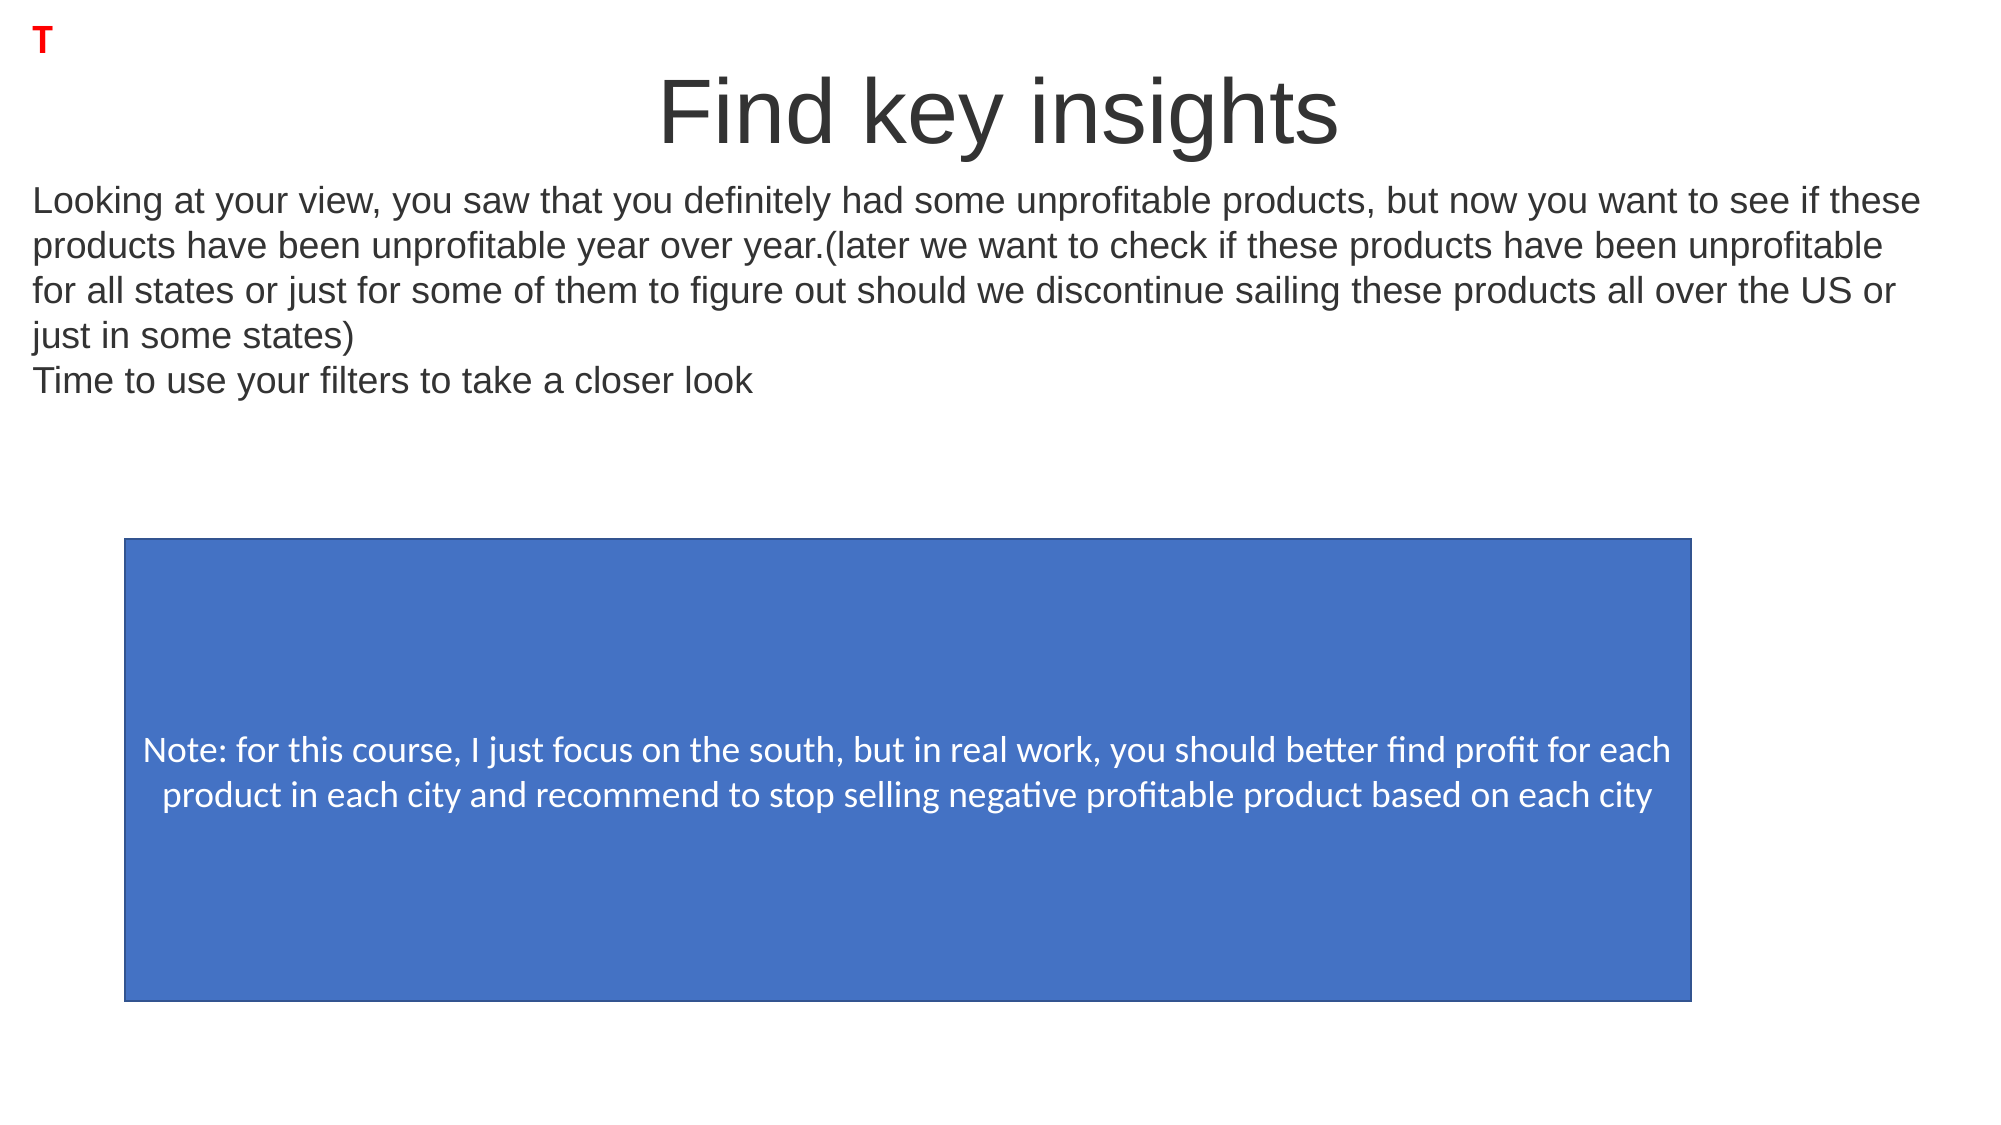

T
# Find key insights
Looking at your view, you saw that you definitely had some unprofitable products, but now you want to see if these products have been unprofitable year over year.(later we want to check if these products have been unprofitable for all states or just for some of them to figure out should we discontinue sailing these products all over the US or just in some states)
Time to use your filters to take a closer look
Note: for this course, I just focus on the south, but in real work, you should better find profit for each product in each city and recommend to stop selling negative profitable product based on each city